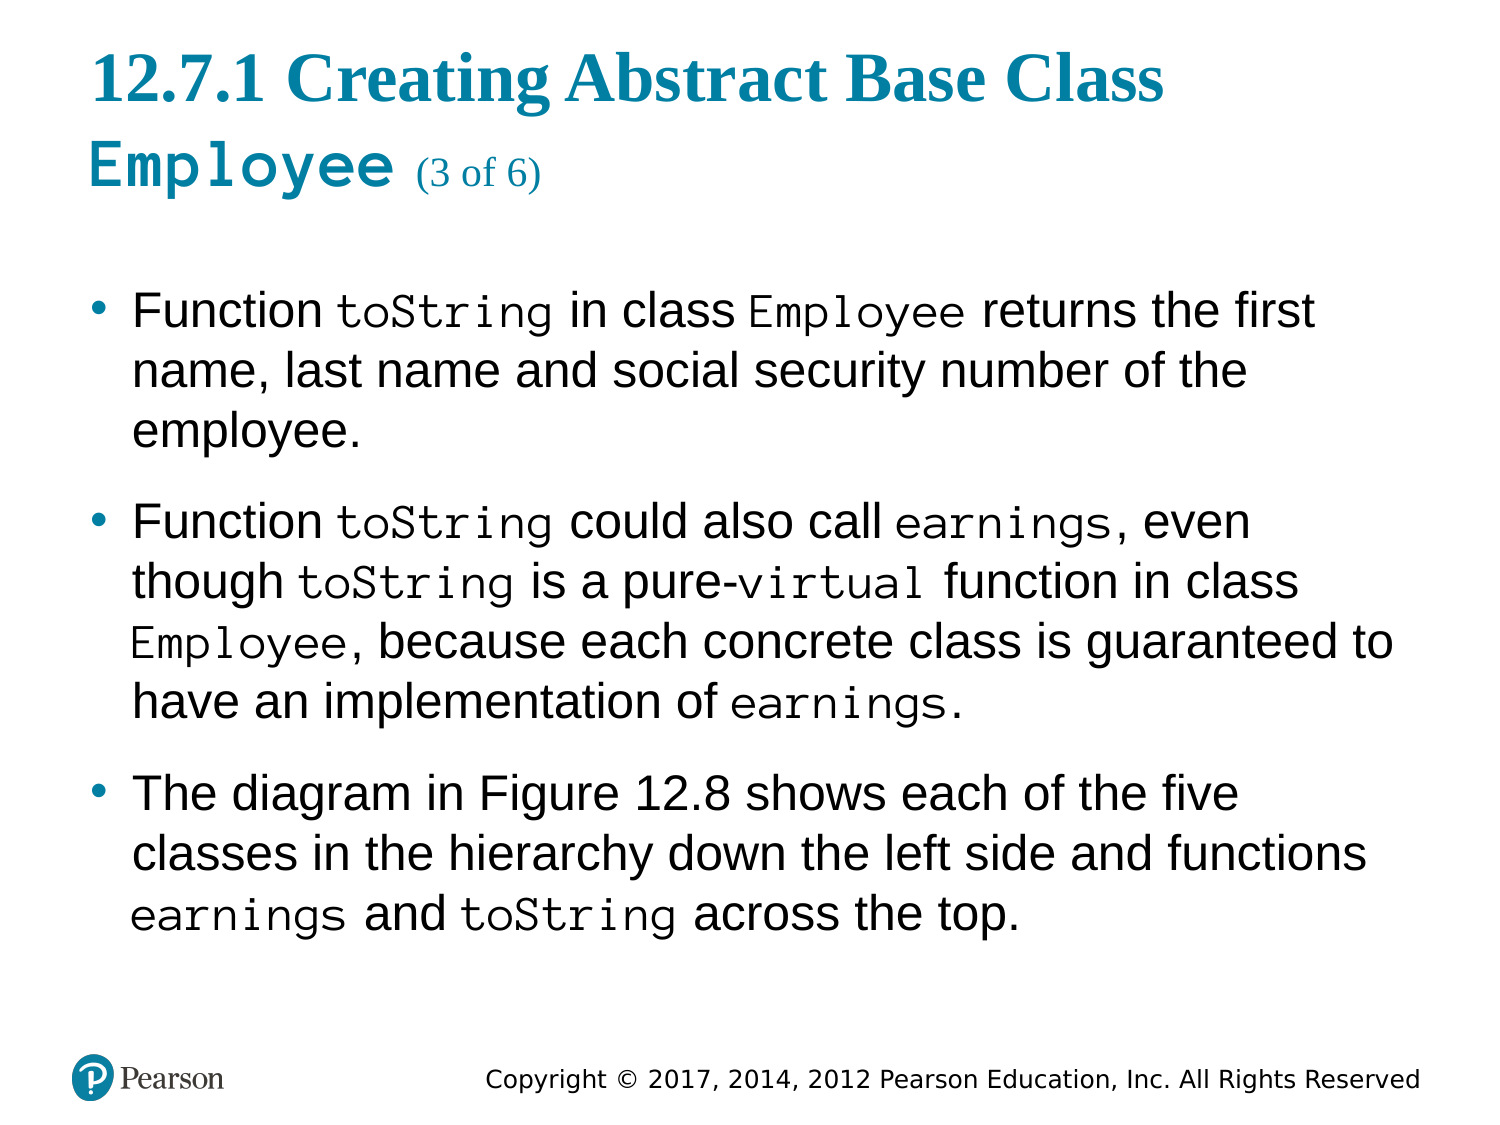

# 12.7.1 Creating Abstract Base Class Employee (3 of 6)
Function toString in class Employee returns the first name, last name and social security number of the employee.
Function toString could also call earnings, even though toString is a pure-virtual function in class Employee, because each concrete class is guaranteed to have an implementation of earnings.
The diagram in Figure 12.8 shows each of the five classes in the hierarchy down the left side and functions earnings and toString across the top.